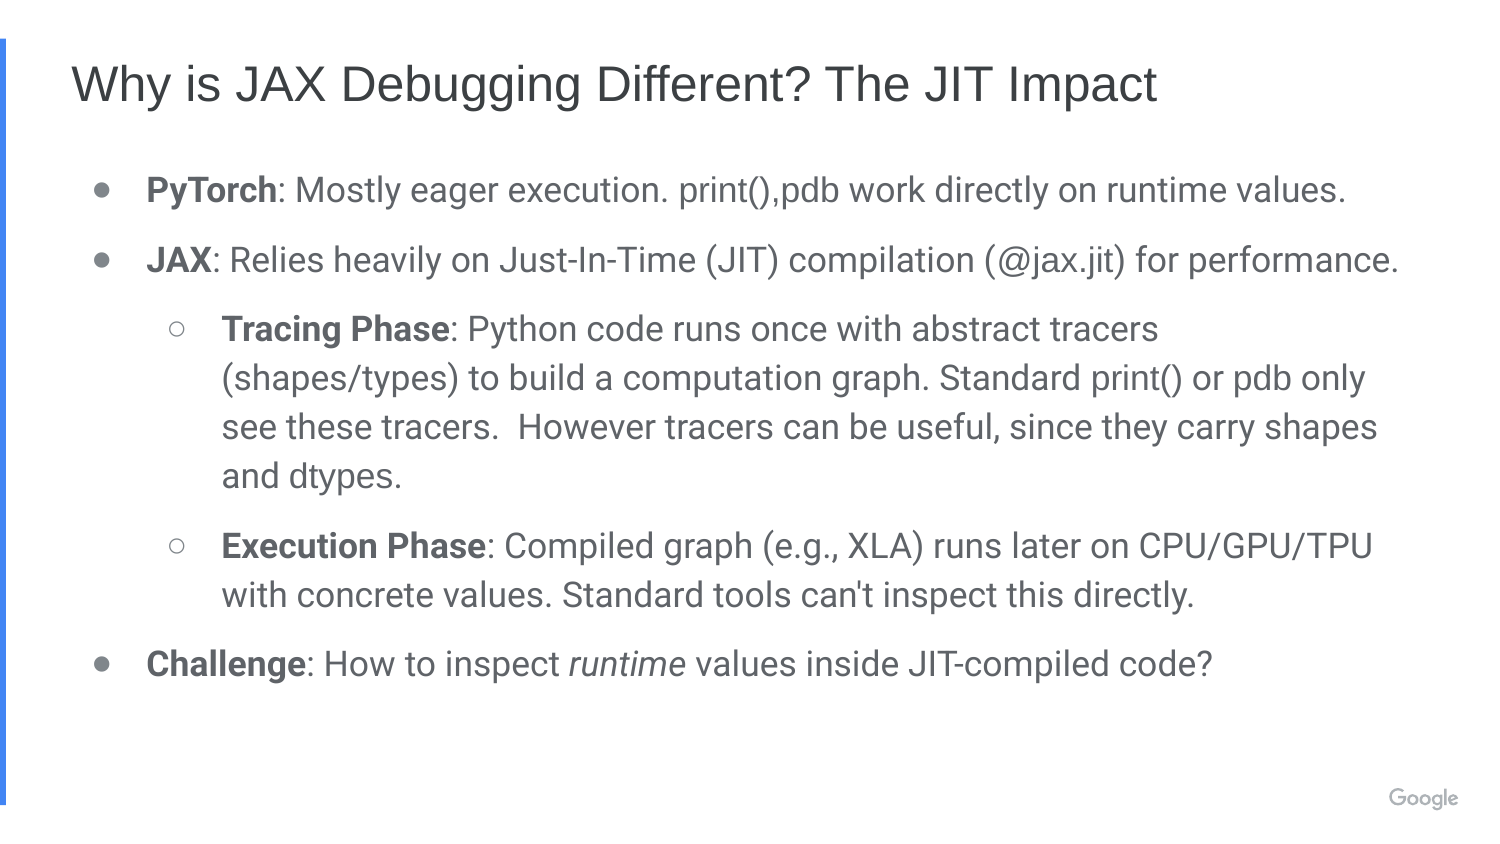

# Why is JAX Debugging Different? The JIT Impact
PyTorch: Mostly eager execution. print(),pdb work directly on runtime values.
JAX: Relies heavily on Just-In-Time (JIT) compilation (@jax.jit) for performance.
Tracing Phase: Python code runs once with abstract tracers (shapes/types) to build a computation graph. Standard print() or pdb only see these tracers.  However tracers can be useful, since they carry shapes and dtypes.
Execution Phase: Compiled graph (e.g., XLA) runs later on CPU/GPU/TPU with concrete values. Standard tools can't inspect this directly.
Challenge: How to inspect runtime values inside JIT-compiled code?